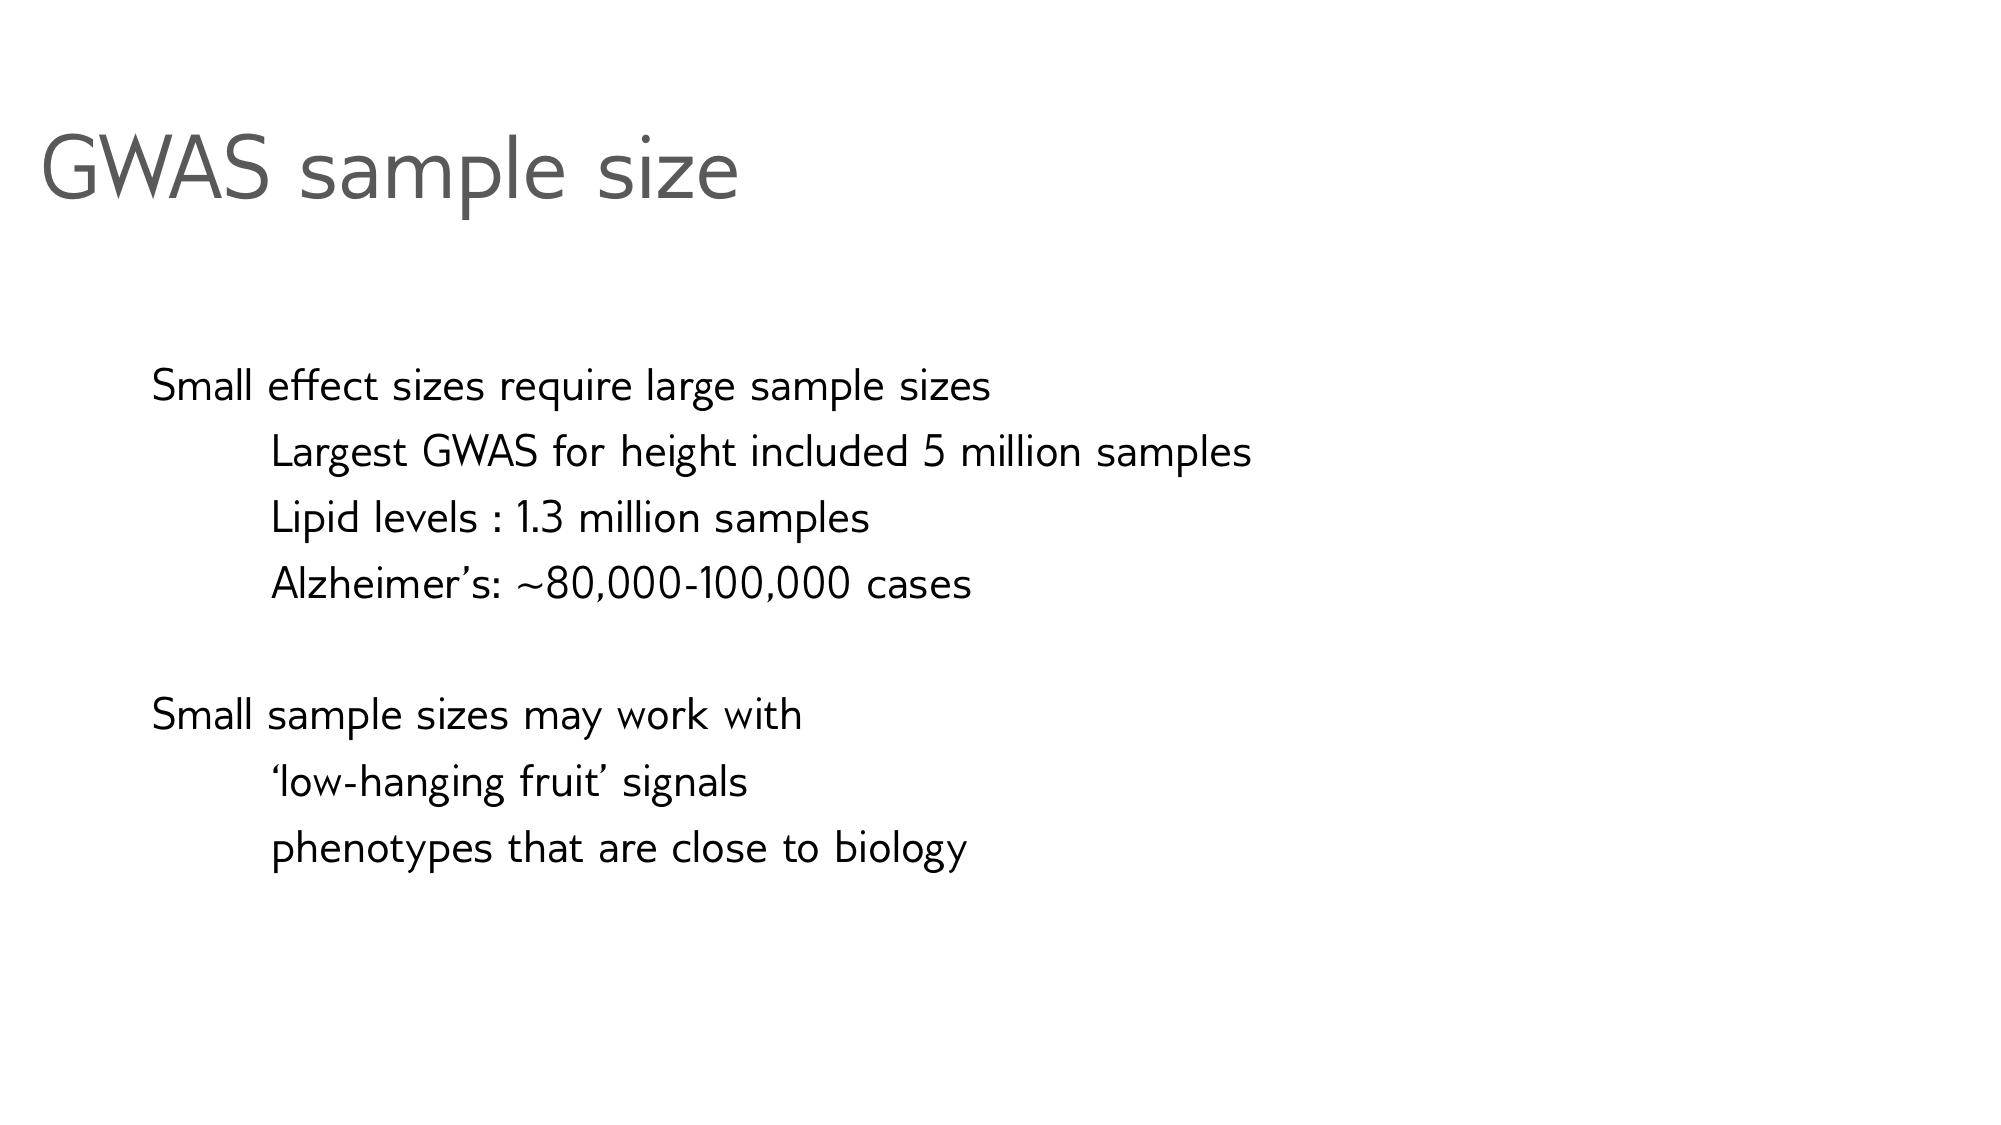

# GWAS sample size
Small effect sizes require large sample sizes
	Largest GWAS for height included 5 million samples
	Lipid levels : 1.3 million samples
	Alzheimer’s: ~80,000-100,000 cases

Small sample sizes may work with
	‘low-hanging fruit’ signals
	phenotypes that are close to biology